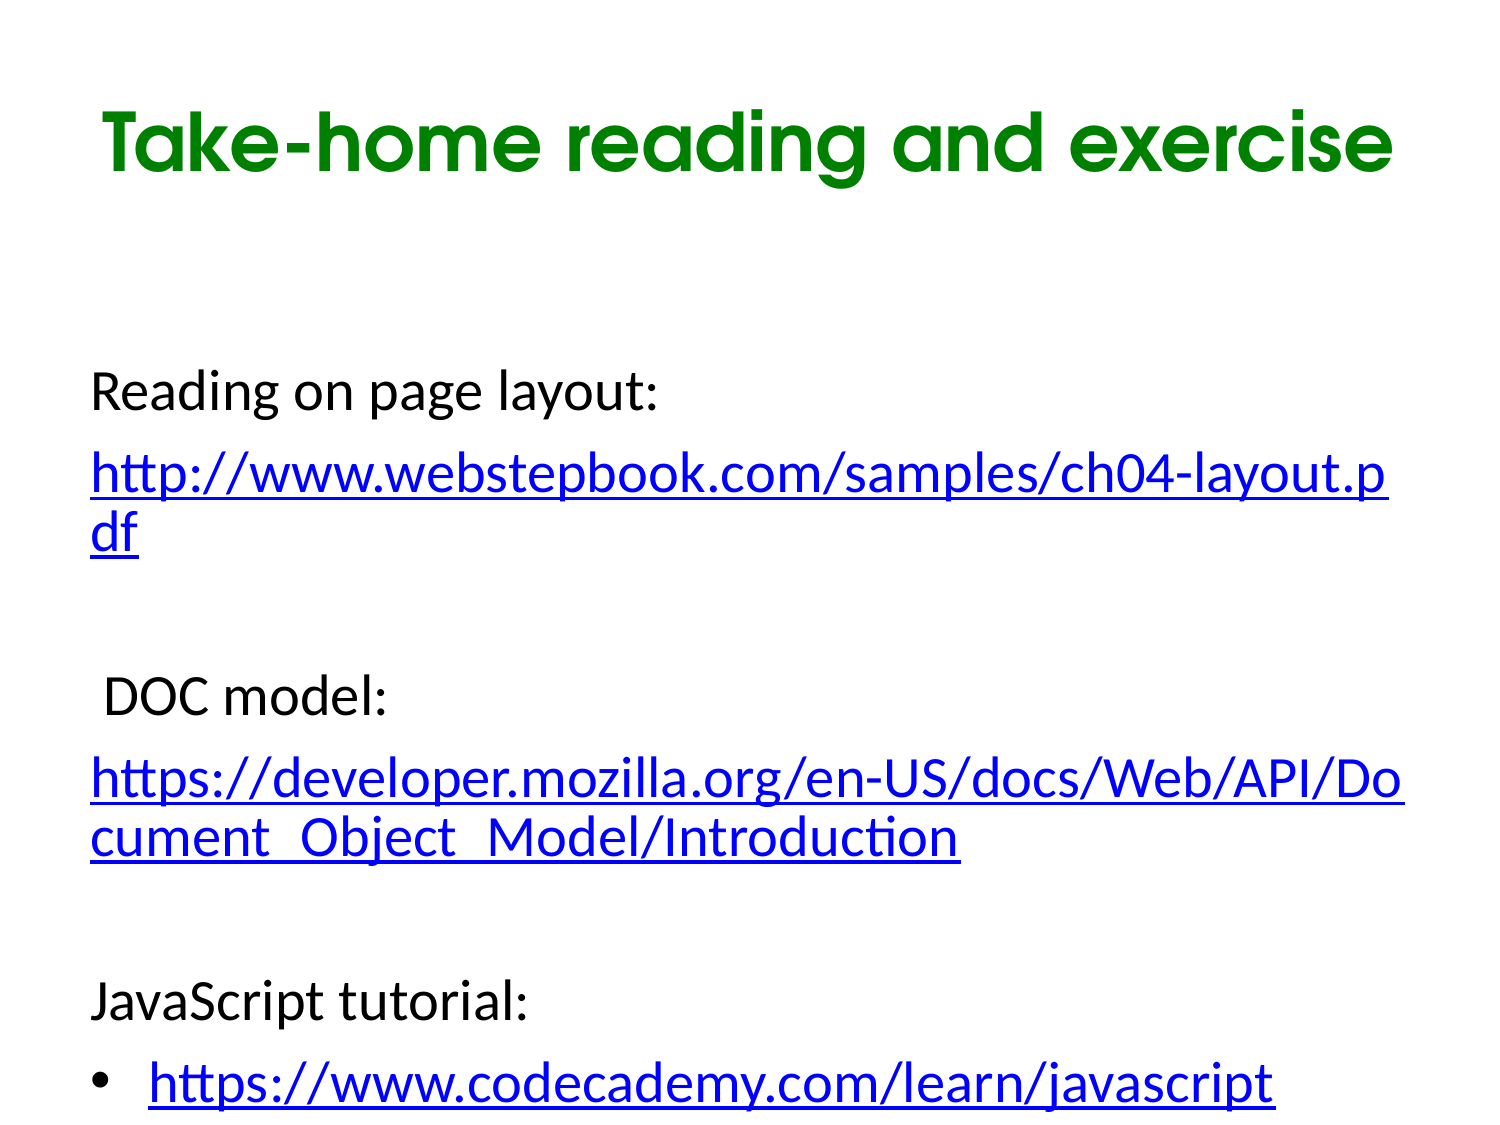

# Take-home reading and exercise

Reading on page layout:
http://www.webstepbook.com/samples/ch04-layout.pdf

 DOC model:
https://developer.mozilla.org/en-US/docs/Web/API/Document_Object_Model/Introduction

JavaScript tutorial:
https://www.codecademy.com/learn/javascript